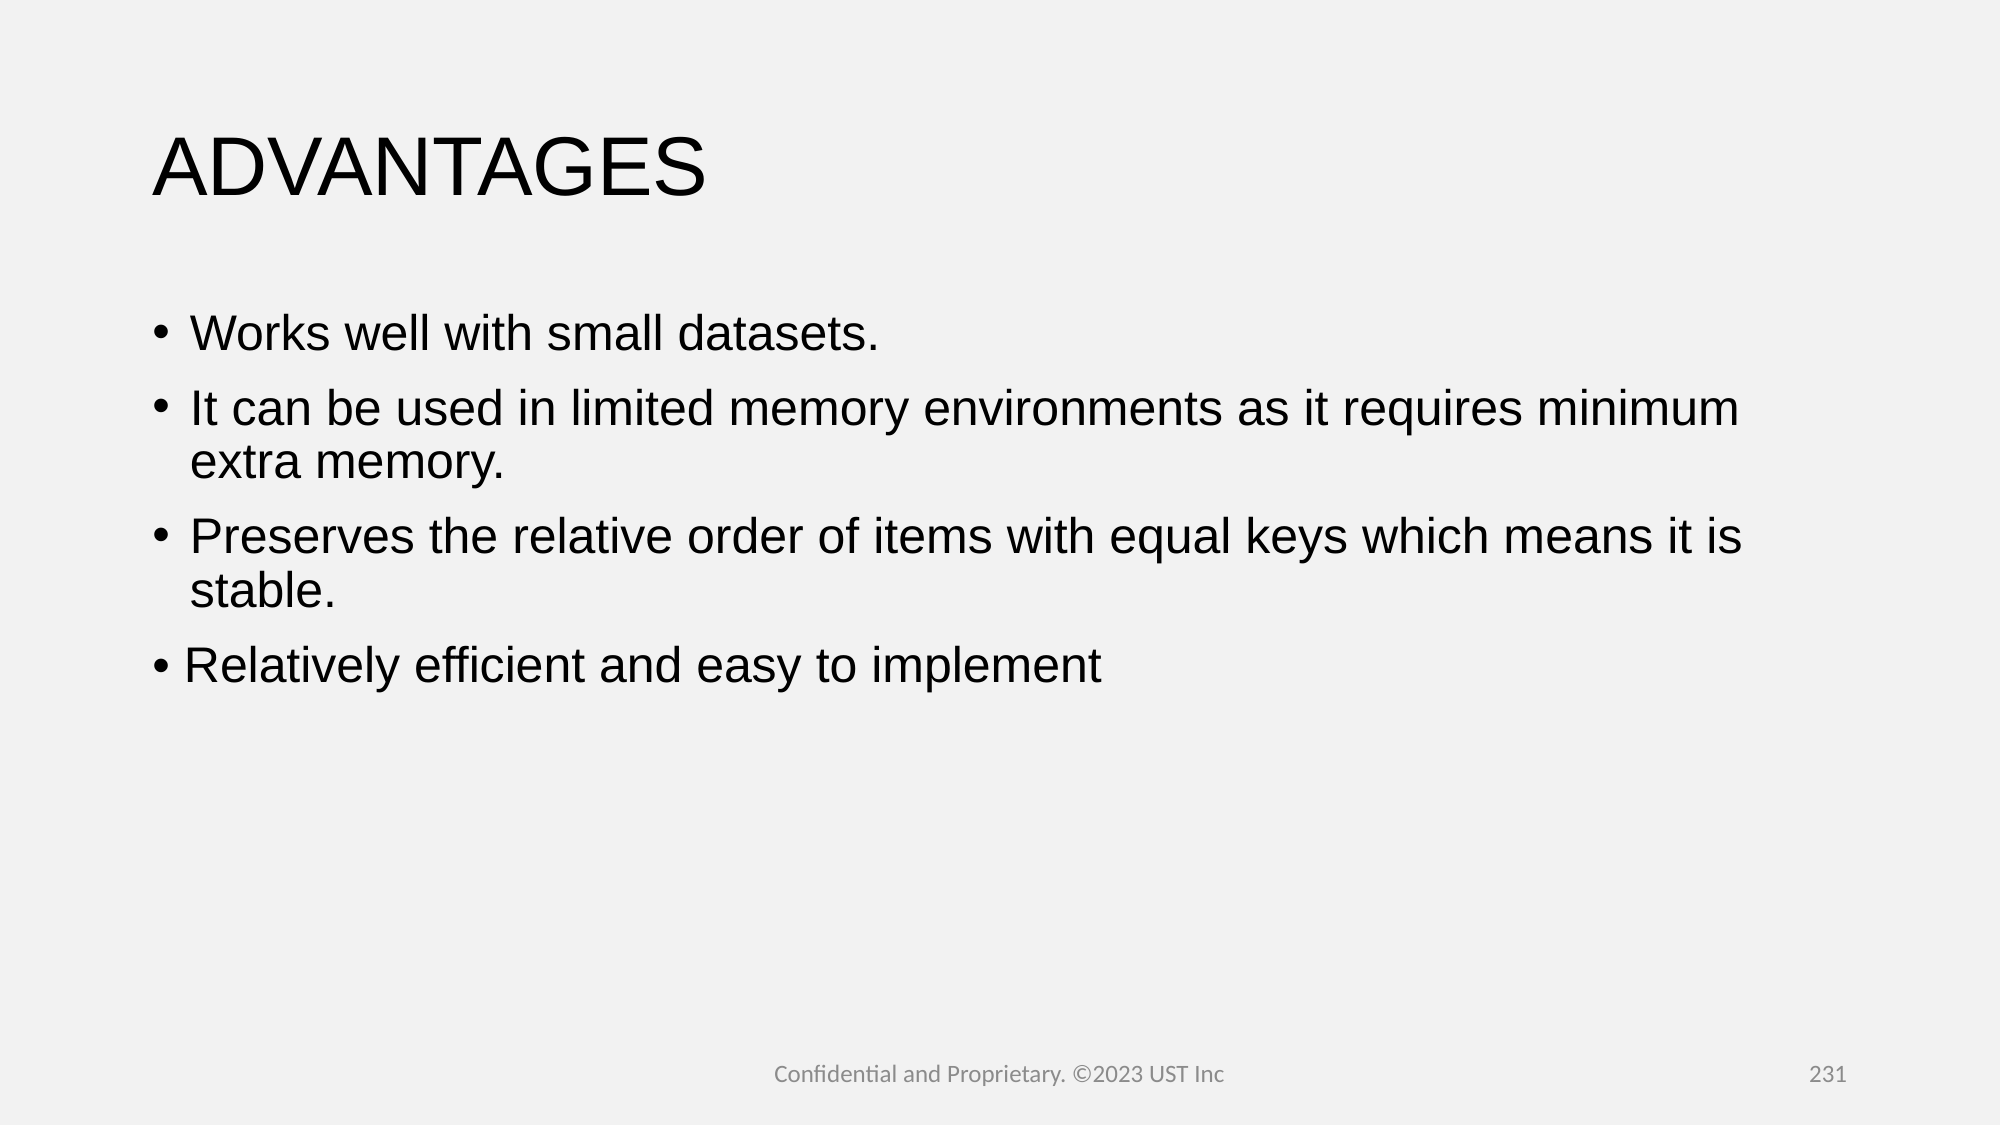

# ADVANTAGES
Works well with small datasets.
It can be used in limited memory environments as it requires minimum extra memory.
Preserves the relative order of items with equal keys which means it is stable.
• Relatively efficient and easy to implement

Confidential and Proprietary. ©2023 UST Inc
231